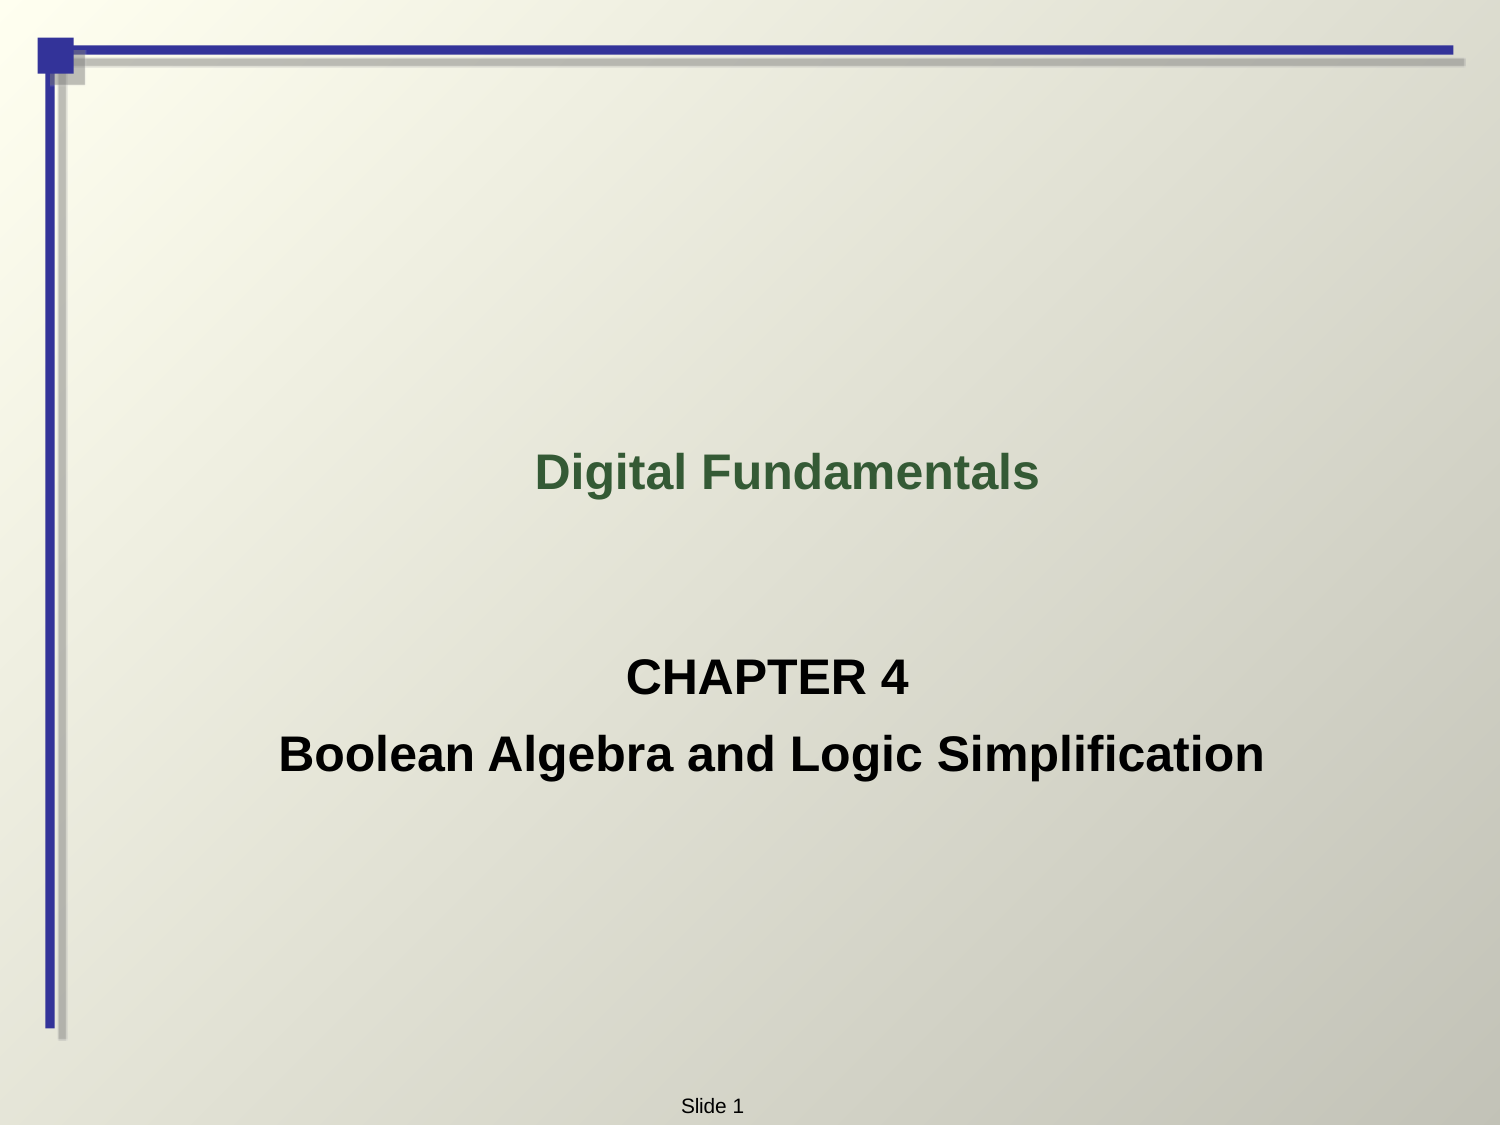

Digital Fundamentals
CHAPTER 4
Boolean Algebra and Logic Simplification